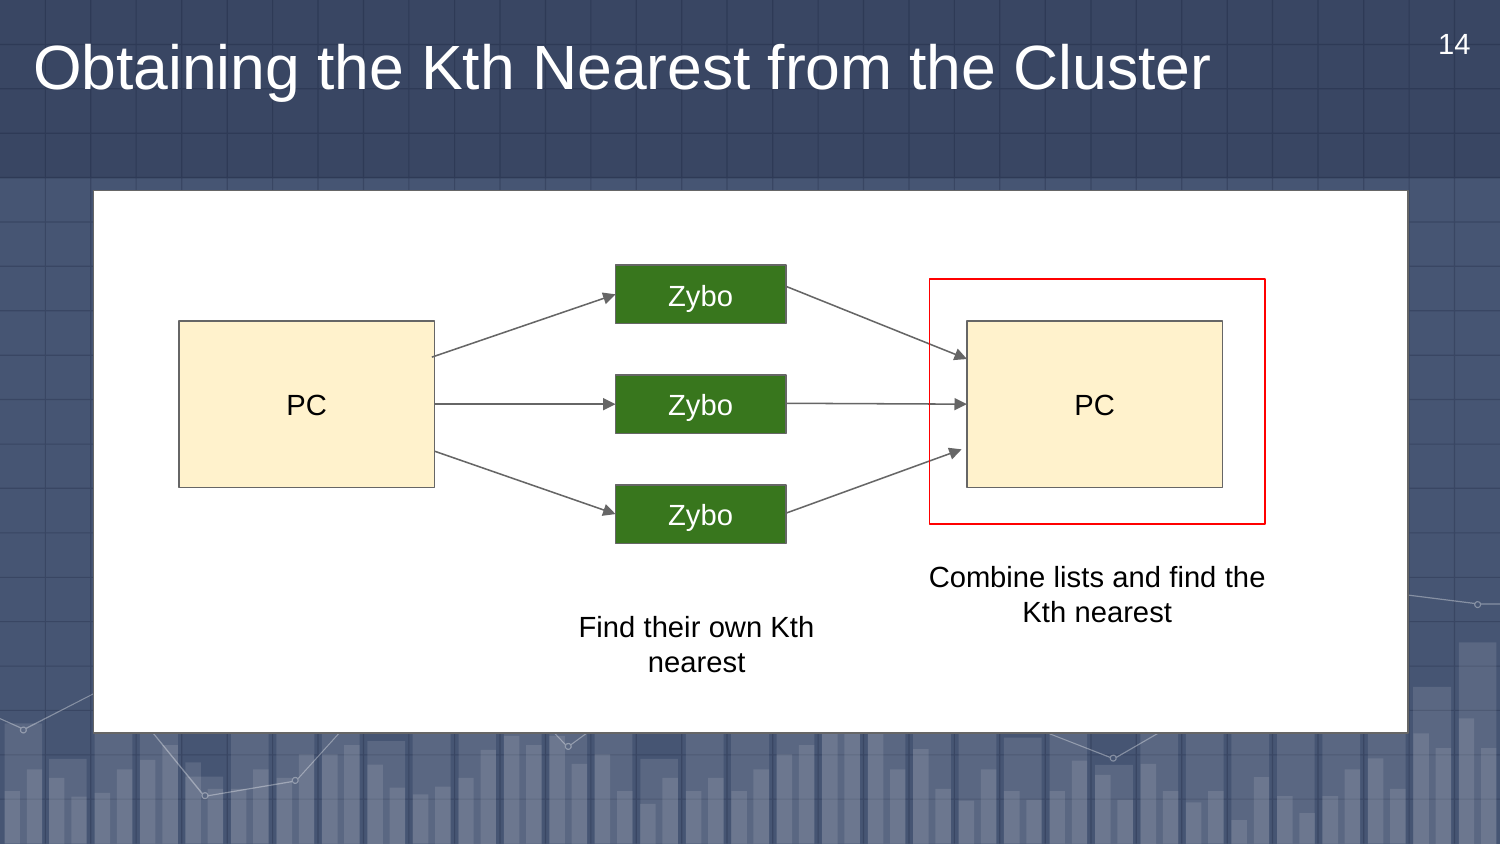

14
# Obtaining the Kth Nearest from the Cluster

Zybo

PC
PC
Zybo
Zybo
Combine lists and find the Kth nearest
Find their own Kth nearest